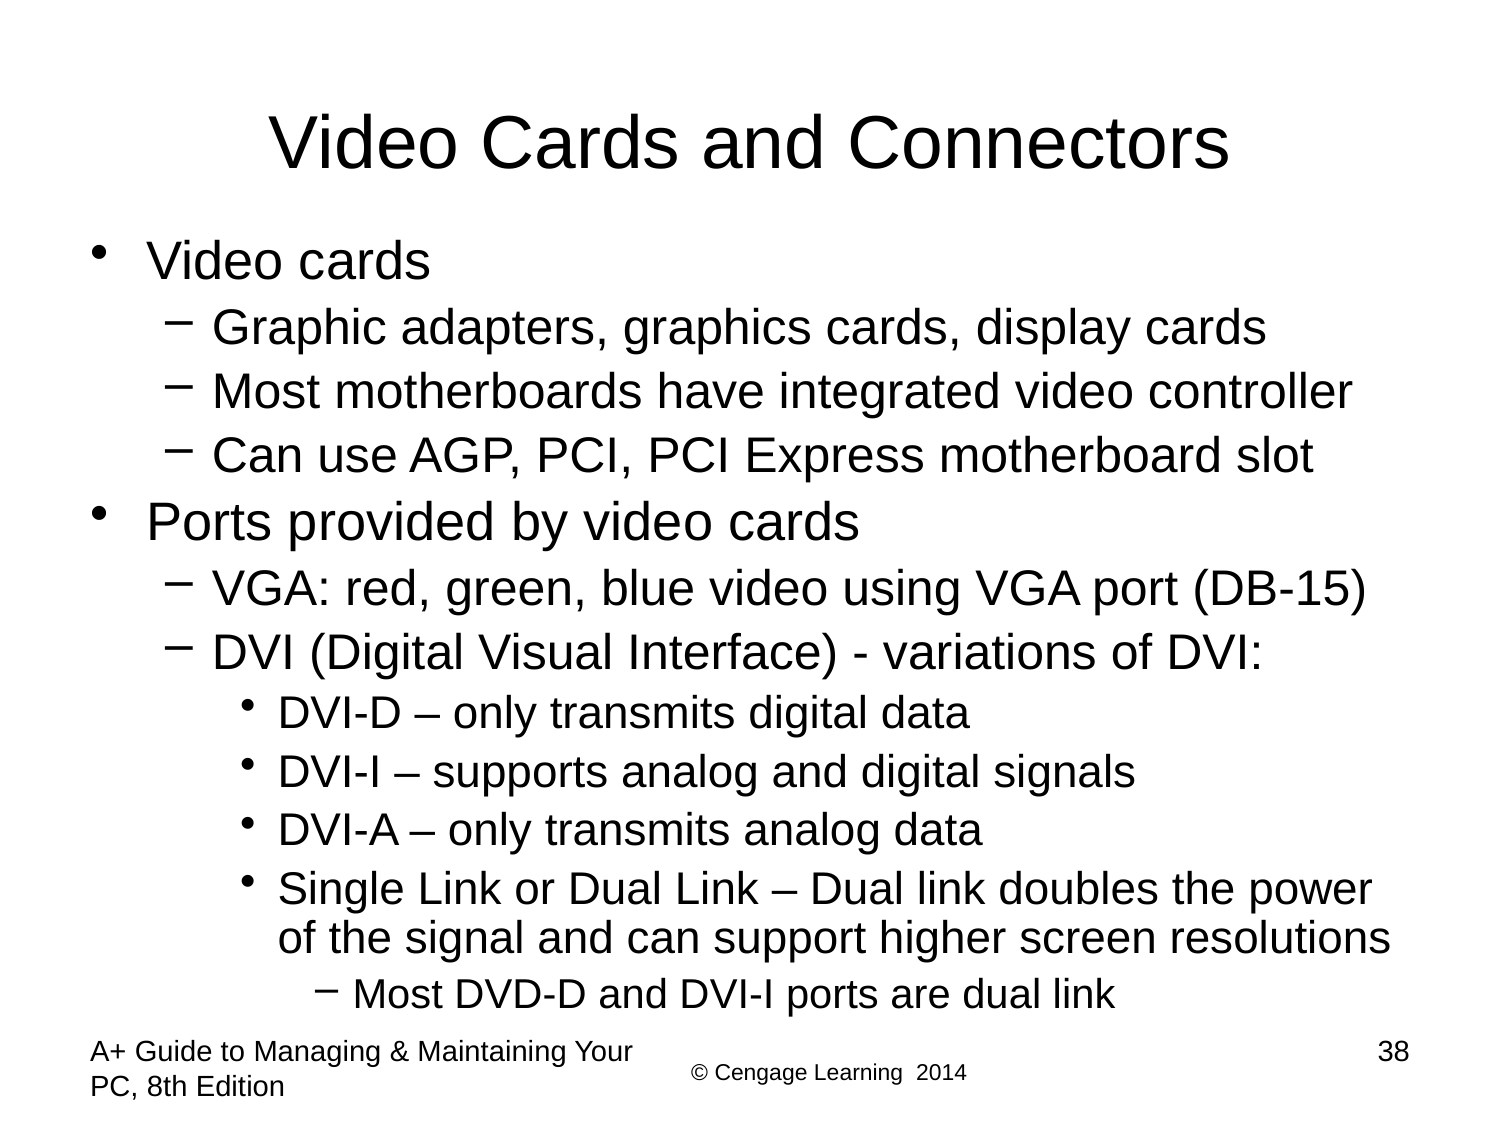

# Video Cards and Connectors
Video cards
Graphic adapters, graphics cards, display cards
Most motherboards have integrated video controller
Can use AGP, PCI, PCI Express motherboard slot
Ports provided by video cards
VGA: red, green, blue video using VGA port (DB-15)
DVI (Digital Visual Interface) - variations of DVI:
DVI-D – only transmits digital data
DVI-I – supports analog and digital signals
DVI-A – only transmits analog data
Single Link or Dual Link – Dual link doubles the power of the signal and can support higher screen resolutions
Most DVD-D and DVI-I ports are dual link

A+ Guide to Managing & Maintaining Your PC, 8th Edition
38